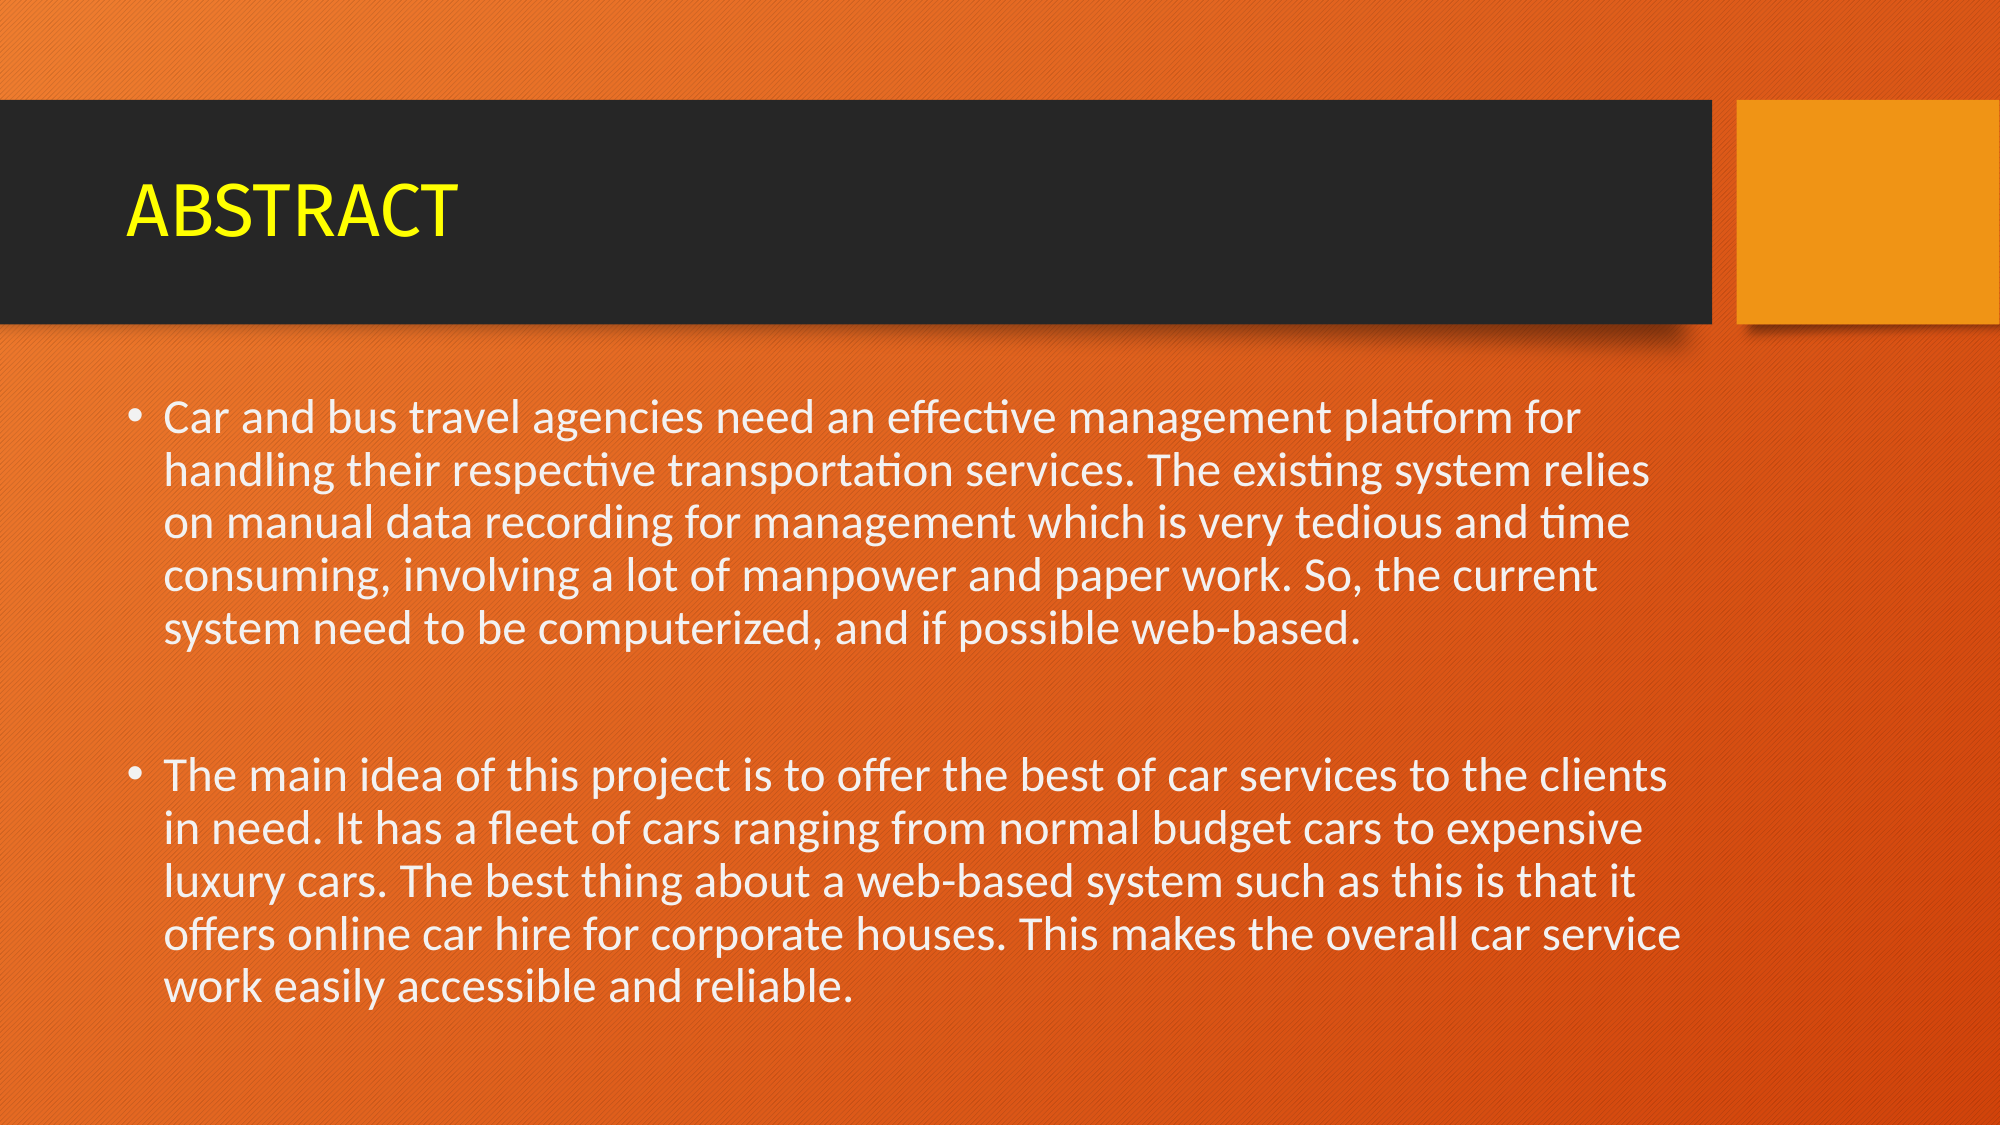

# ABSTRACT
Car and bus travel agencies need an effective management platform for handling their respective transportation services. The existing system relies on manual data recording for management which is very tedious and time consuming, involving a lot of manpower and paper work. So, the current system need to be computerized, and if possible web-based.

The main idea of this project is to offer the best of car services to the clients in need. It has a fleet of cars ranging from normal budget cars to expensive luxury cars. The best thing about a web-based system such as this is that it offers online car hire for corporate houses. This makes the overall car service work easily accessible and reliable.